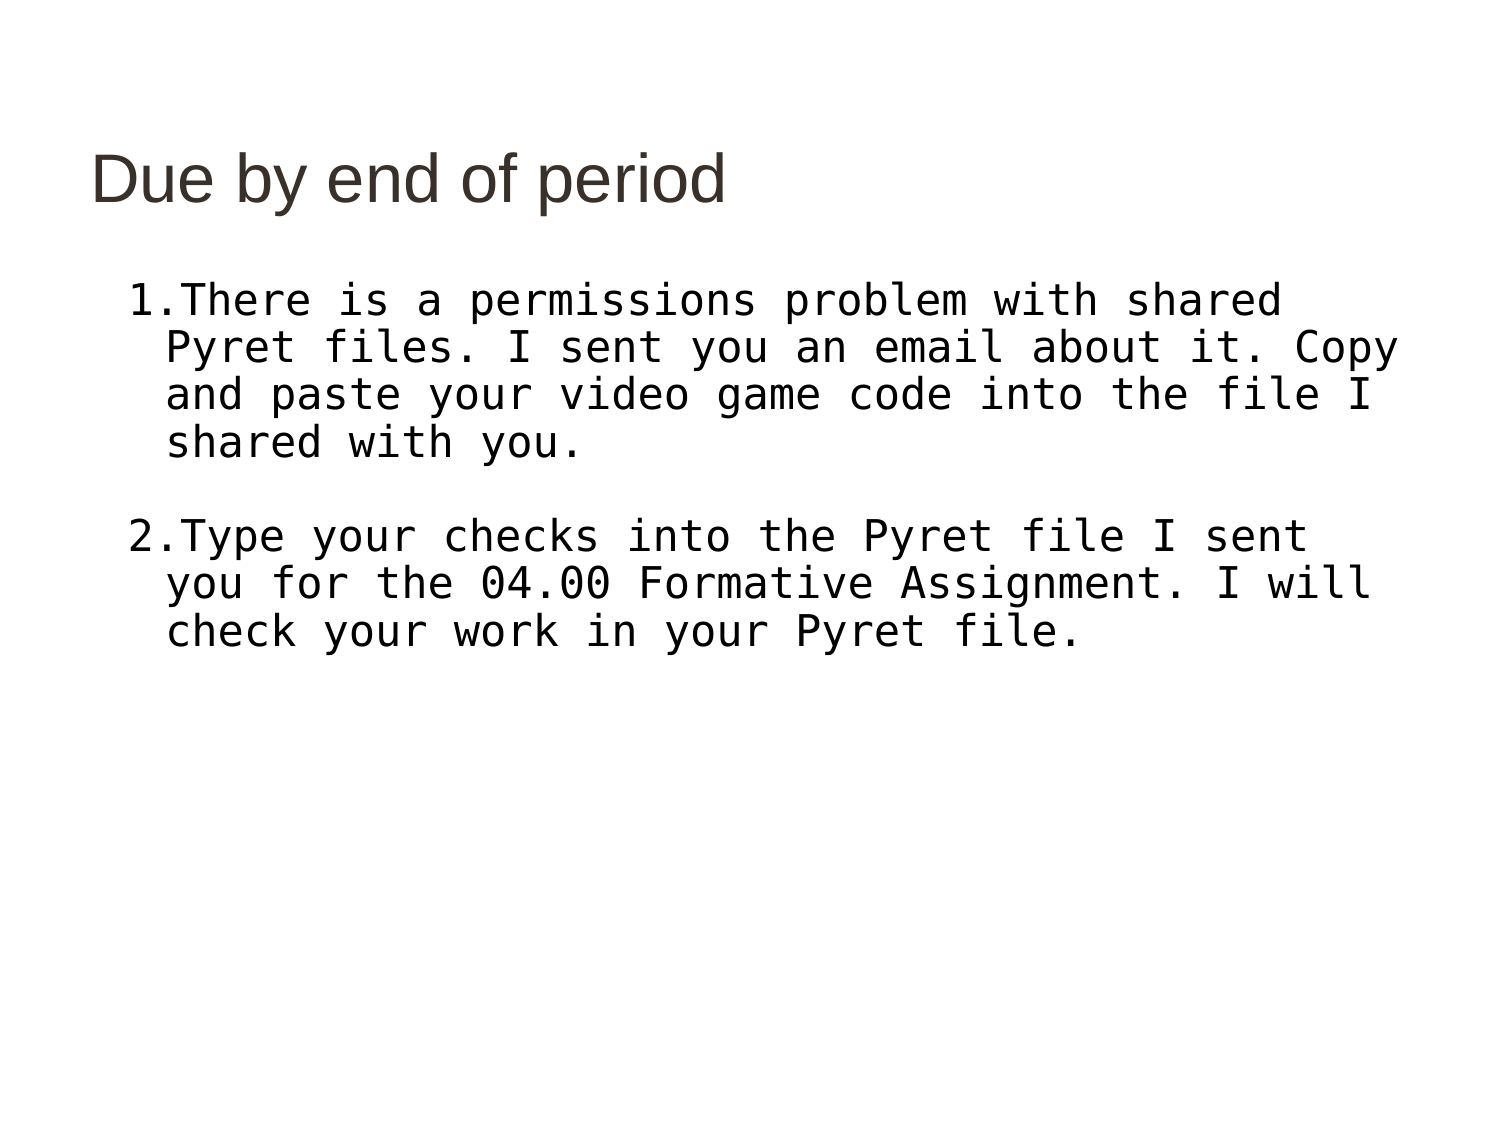

# Due by end of period
There is a permissions problem with shared Pyret files. I sent you an email about it. Copy and paste your video game code into the file I shared with you.

Type your checks into the Pyret file I sent you for the 04.00 Formative Assignment. I will check your work in your Pyret file.